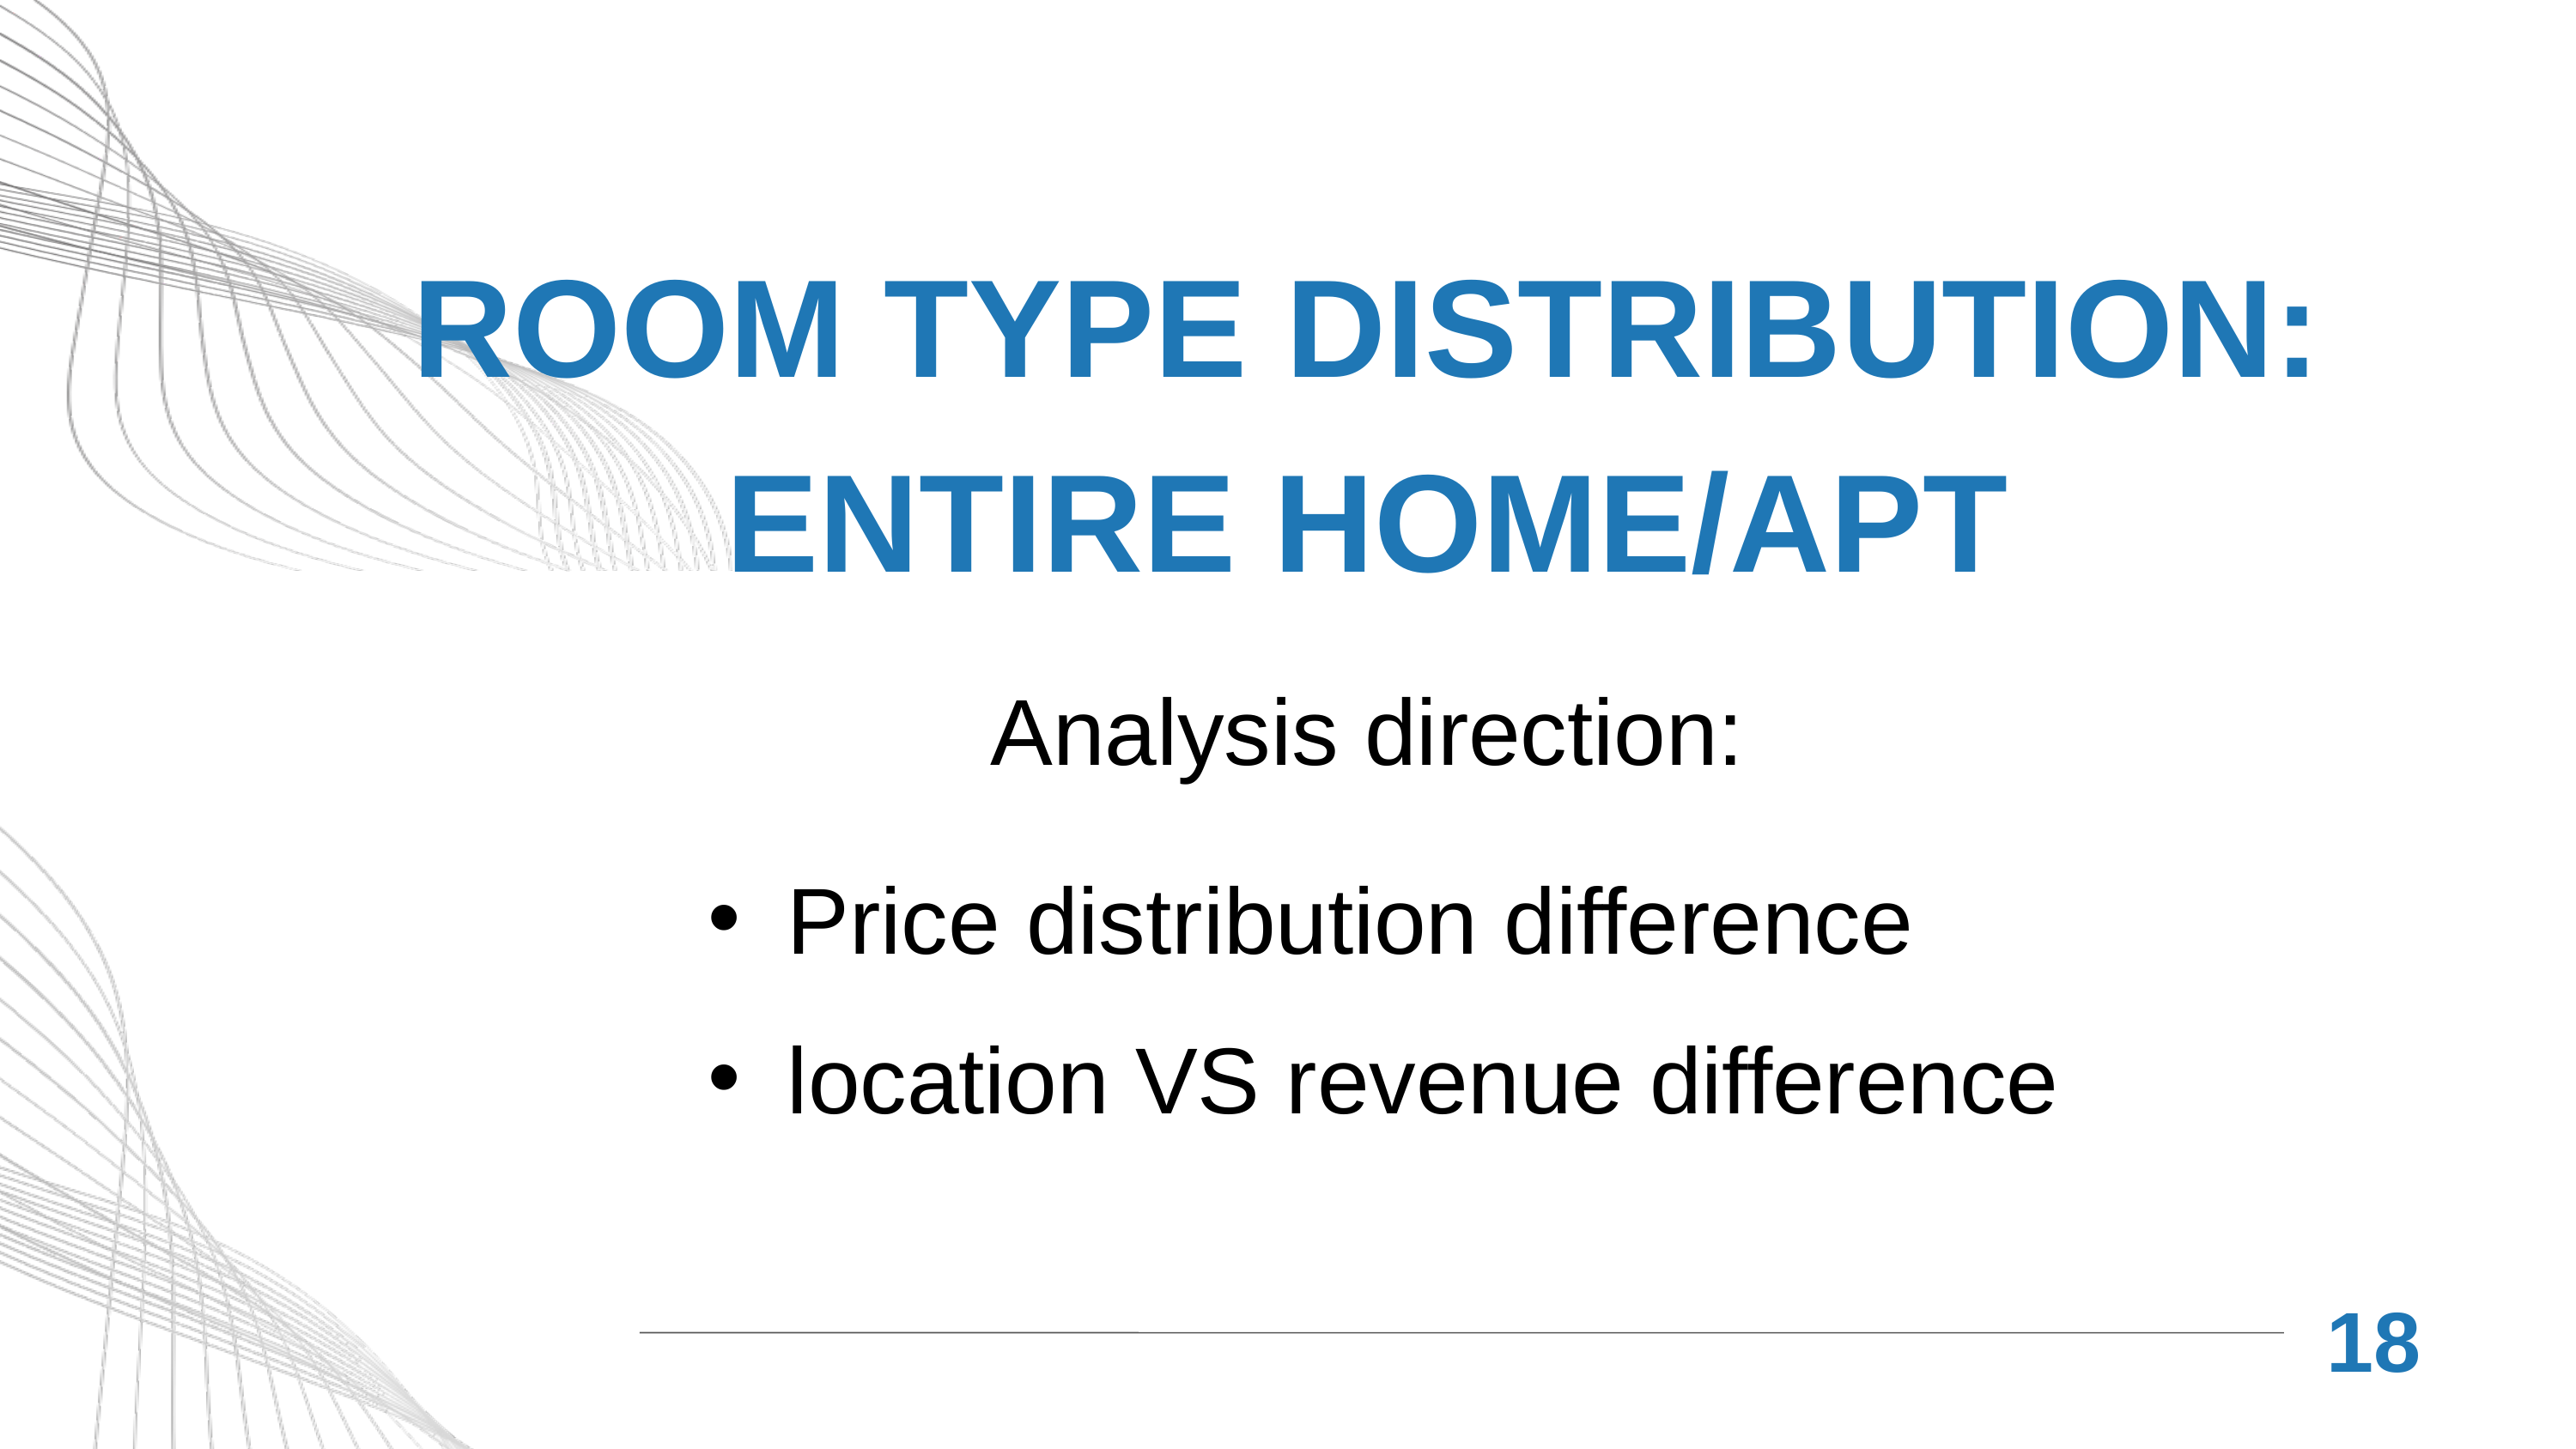

ROOM TYPE DISTRIBUTION: ENTIRE HOME/APT
Analysis direction:

Price distribution difference
location VS revenue difference

18